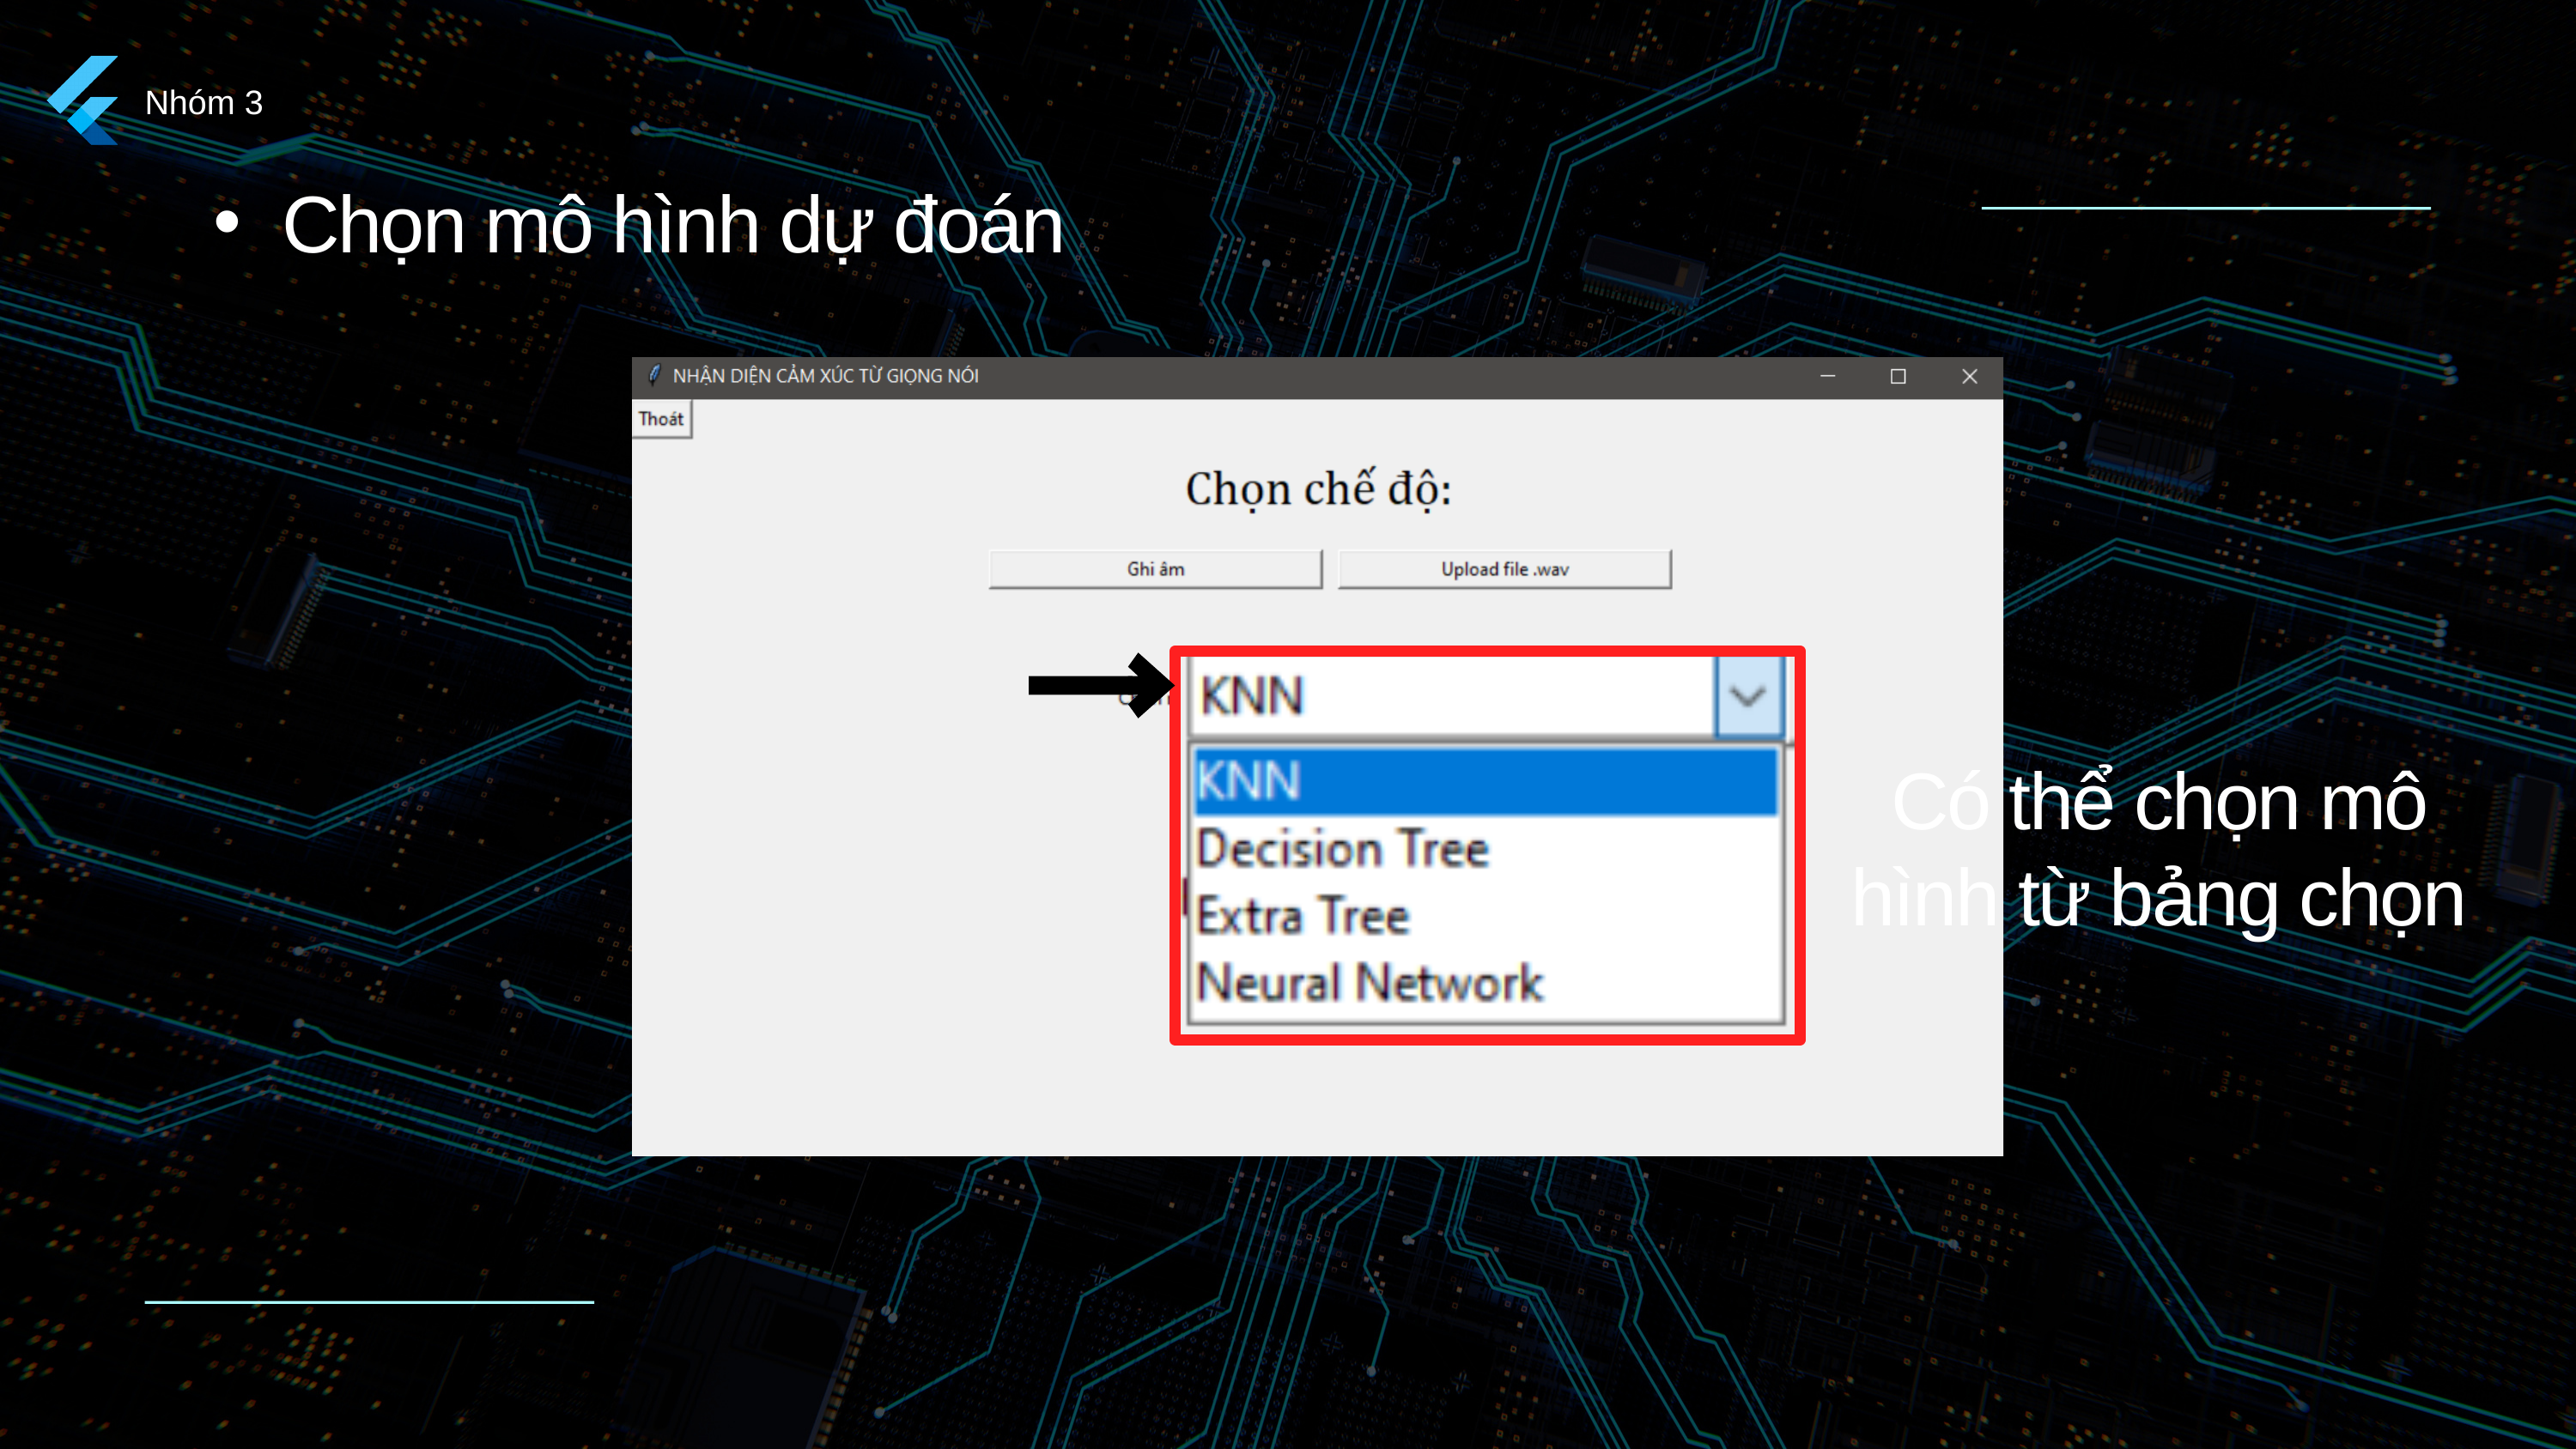

Nhóm 3
Chọn mô hình dự đoán

Có thể chọn mô hình từ bảng chọn